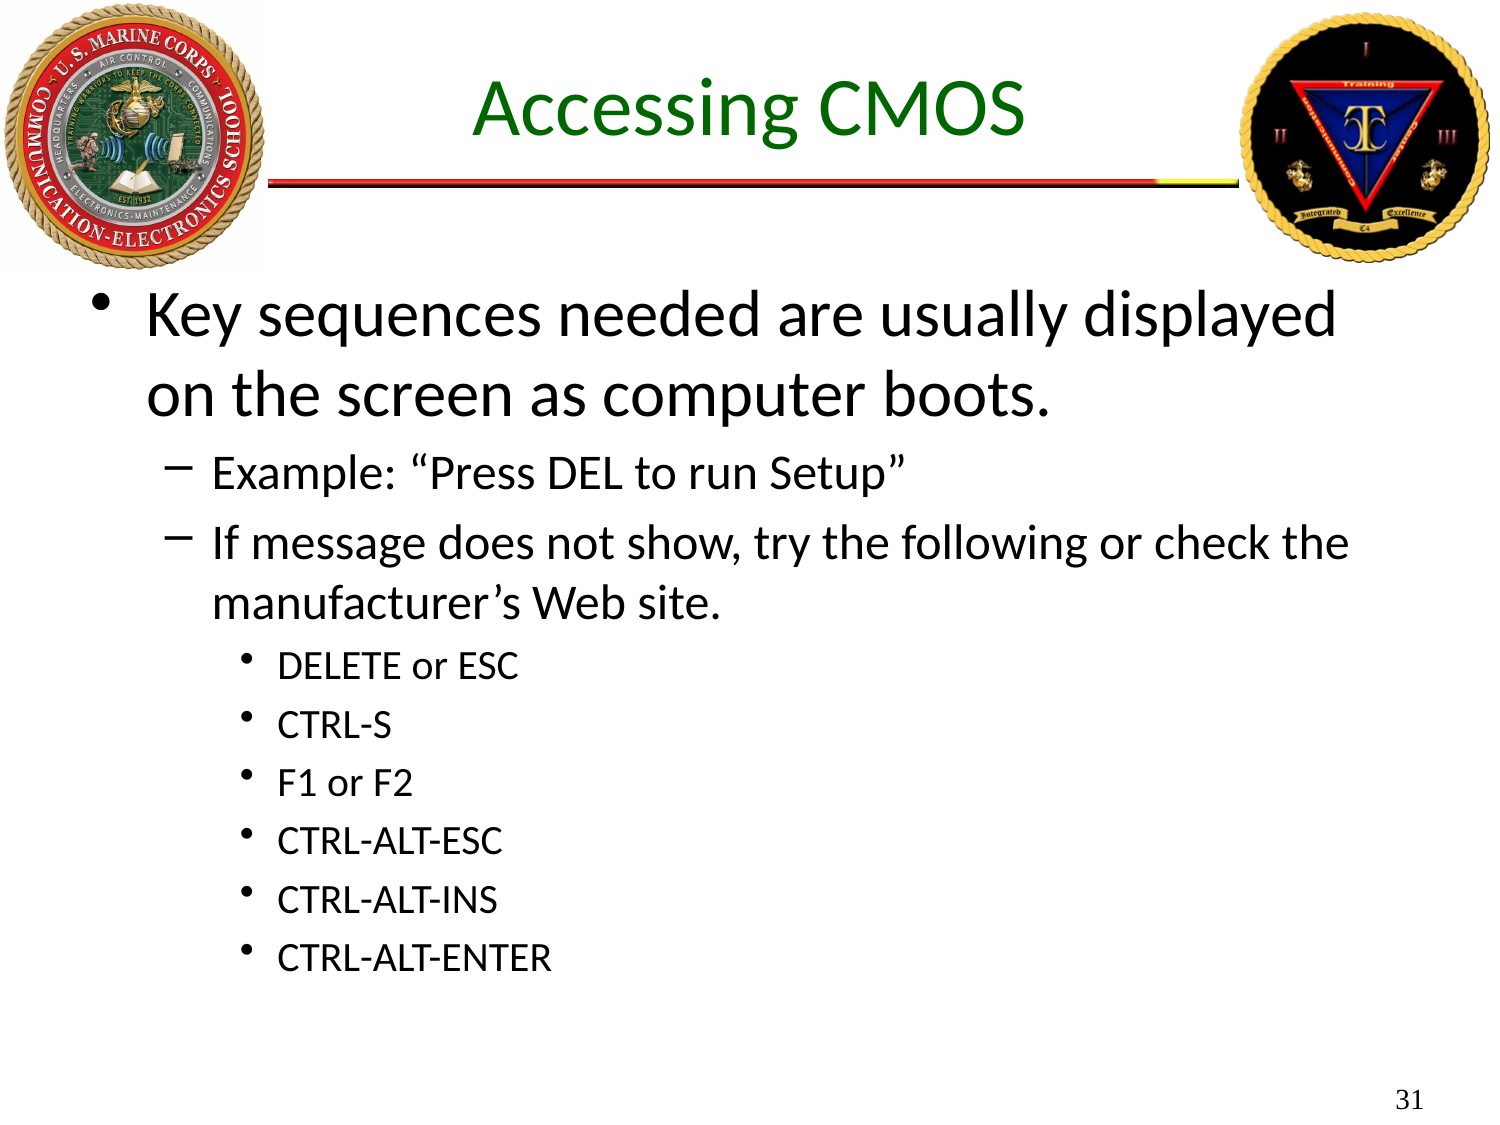

# Accessing CMOS
Key sequences needed are usually displayed on the screen as computer boots.
Example: “Press DEL to run Setup”
If message does not show, try the following or check the manufacturer’s Web site.
DELETE or ESC
CTRL-S
F1 or F2
CTRL-ALT-ESC
CTRL-ALT-INS
CTRL-ALT-ENTER